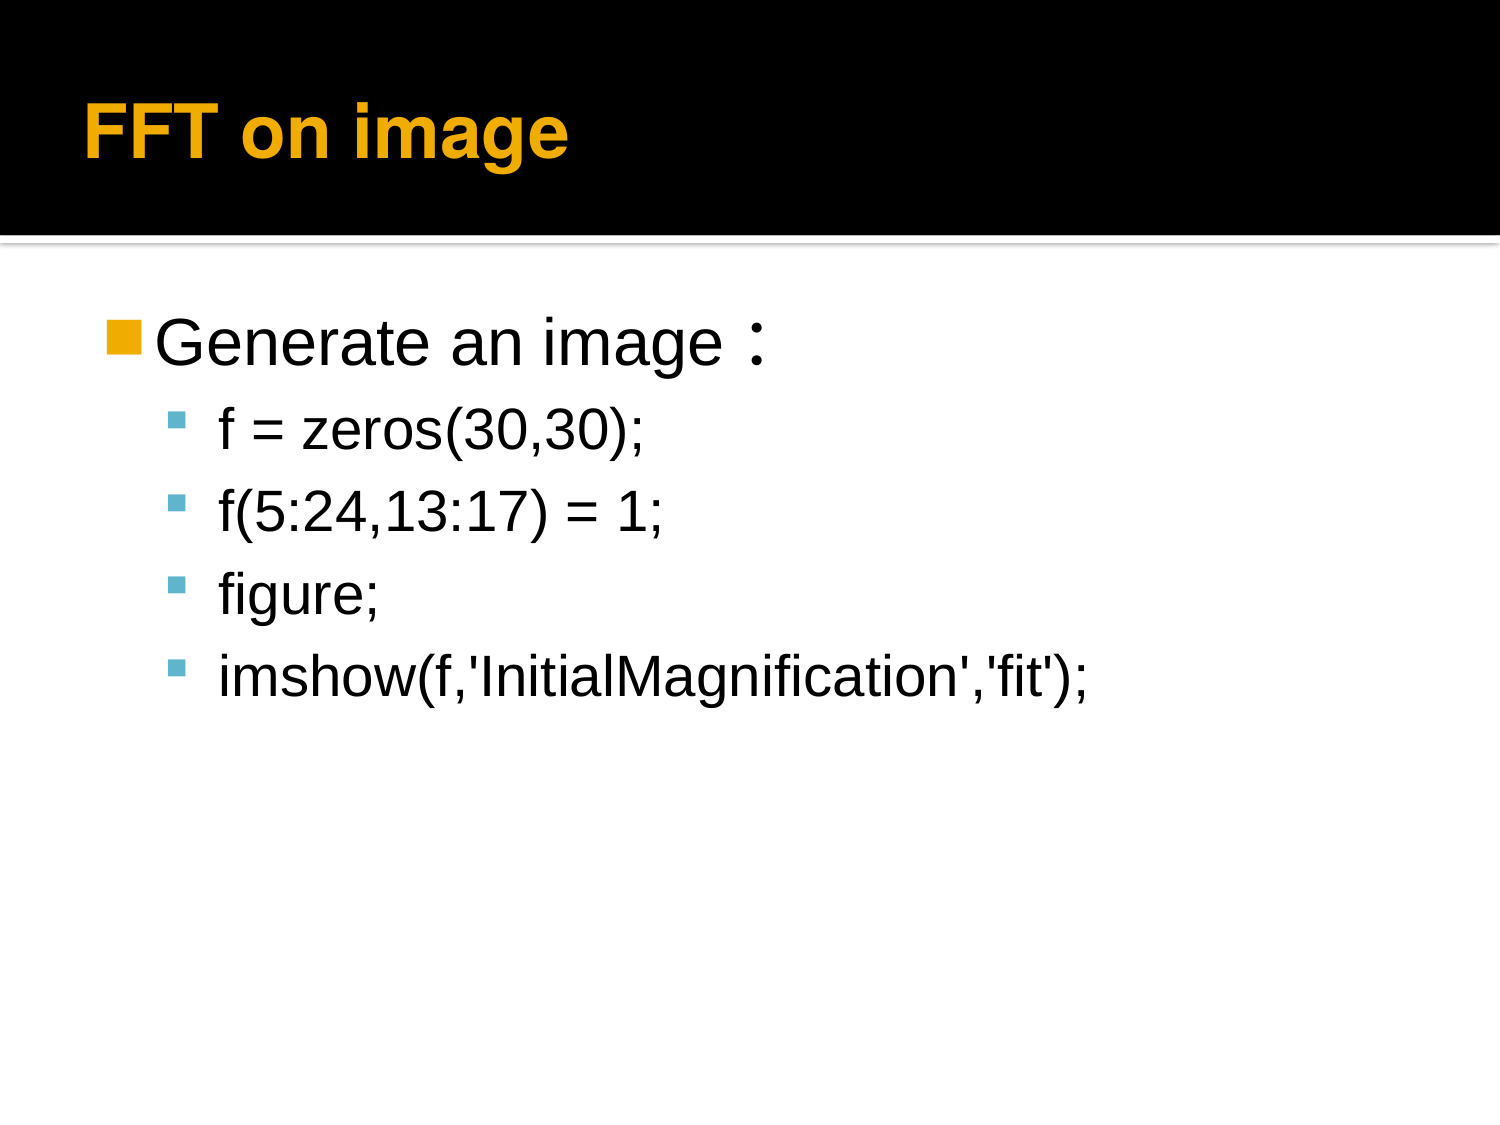

# FFT on image
Generate an image：
 f = zeros(30,30);
 f(5:24,13:17) = 1;
 figure;
 imshow(f,'InitialMagnification','fit');